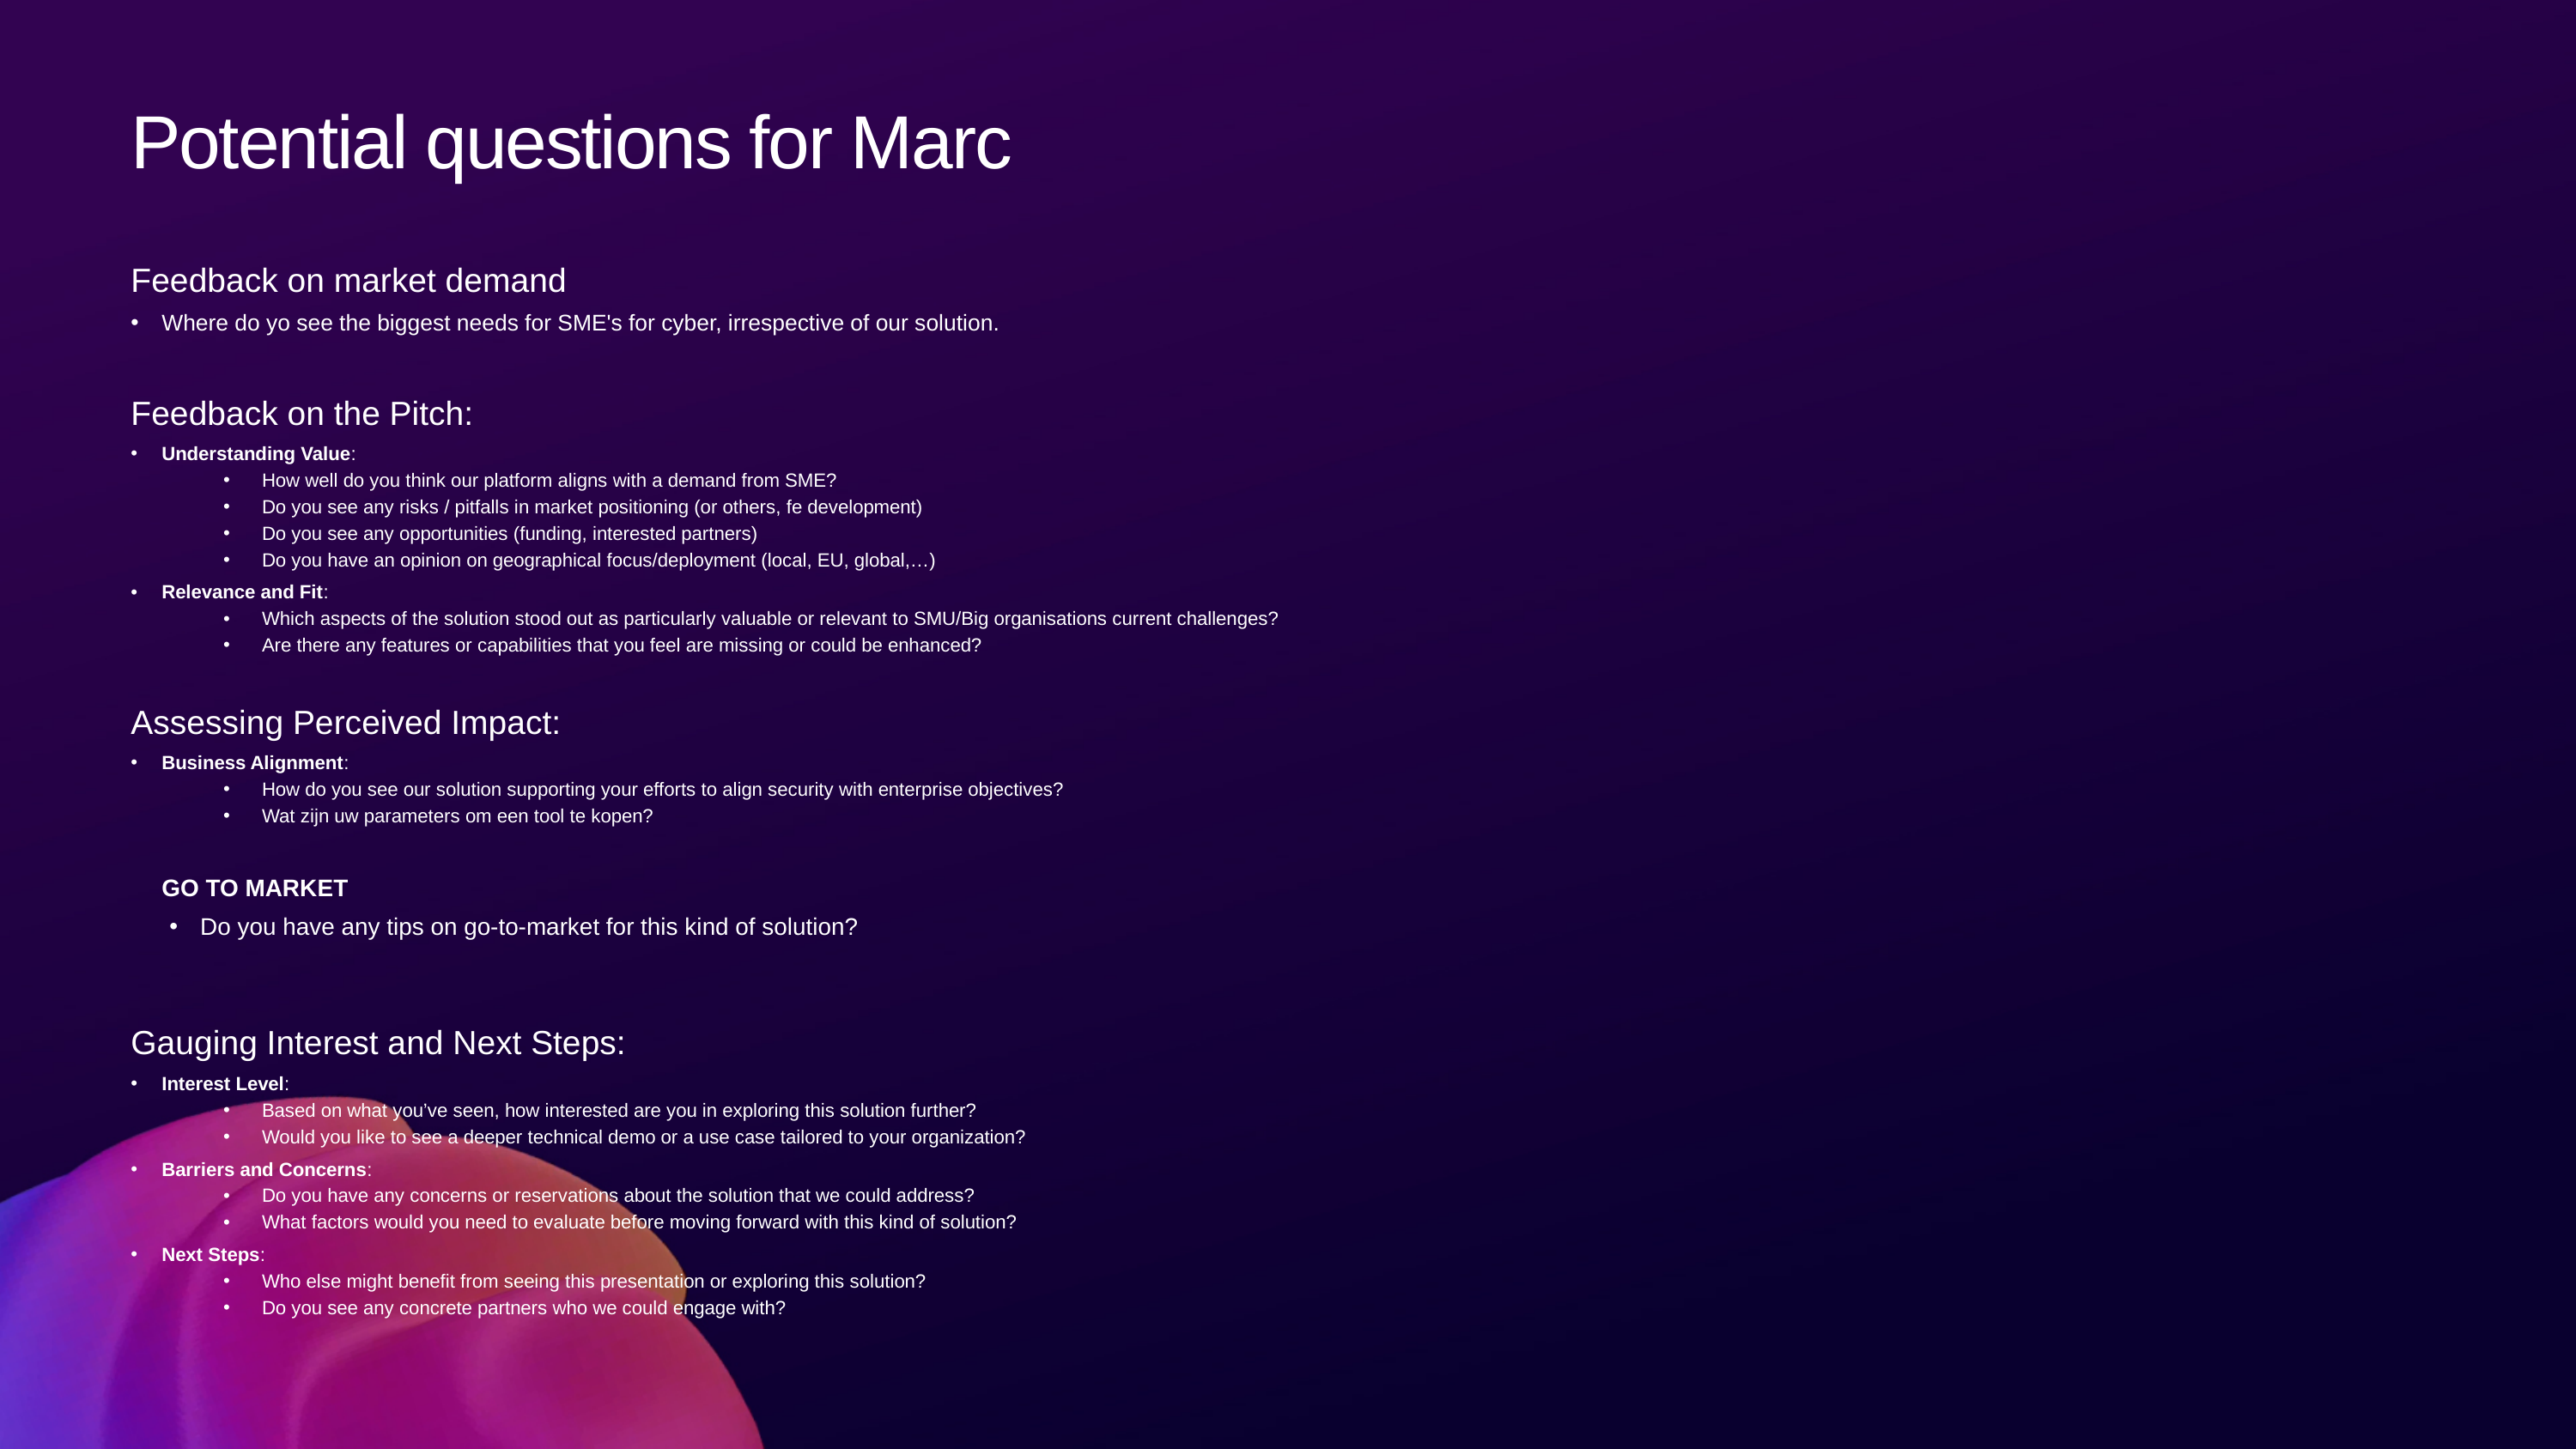

# Potential questions for Marc
Feedback on market demand
Where do yo see the biggest needs for SME's for cyber, irrespective of our solution.

Feedback on the Pitch:
Understanding Value:
How well do you think our platform aligns with a demand from SME?
Do you see any risks / pitfalls in market positioning (or others, fe development)
Do you see any opportunities (funding, interested partners)
Do you have an opinion on geographical focus/deployment (local, EU, global,…)
Relevance and Fit:
Which aspects of the solution stood out as particularly valuable or relevant to SMU/Big organisations current challenges?
Are there any features or capabilities that you feel are missing or could be enhanced?

Assessing Perceived Impact:
Business Alignment:
How do you see our solution supporting your efforts to align security with enterprise objectives?
Wat zijn uw parameters om een tool te kopen?

GO TO MARKET
Do you have any tips on go-to-market for this kind of solution?

Gauging Interest and Next Steps:
Interest Level:
Based on what you’ve seen, how interested are you in exploring this solution further?
Would you like to see a deeper technical demo or a use case tailored to your organization?
Barriers and Concerns:
Do you have any concerns or reservations about the solution that we could address?
What factors would you need to evaluate before moving forward with this kind of solution?
Next Steps:
Who else might benefit from seeing this presentation or exploring this solution?
Do you see any concrete partners who we could engage with?